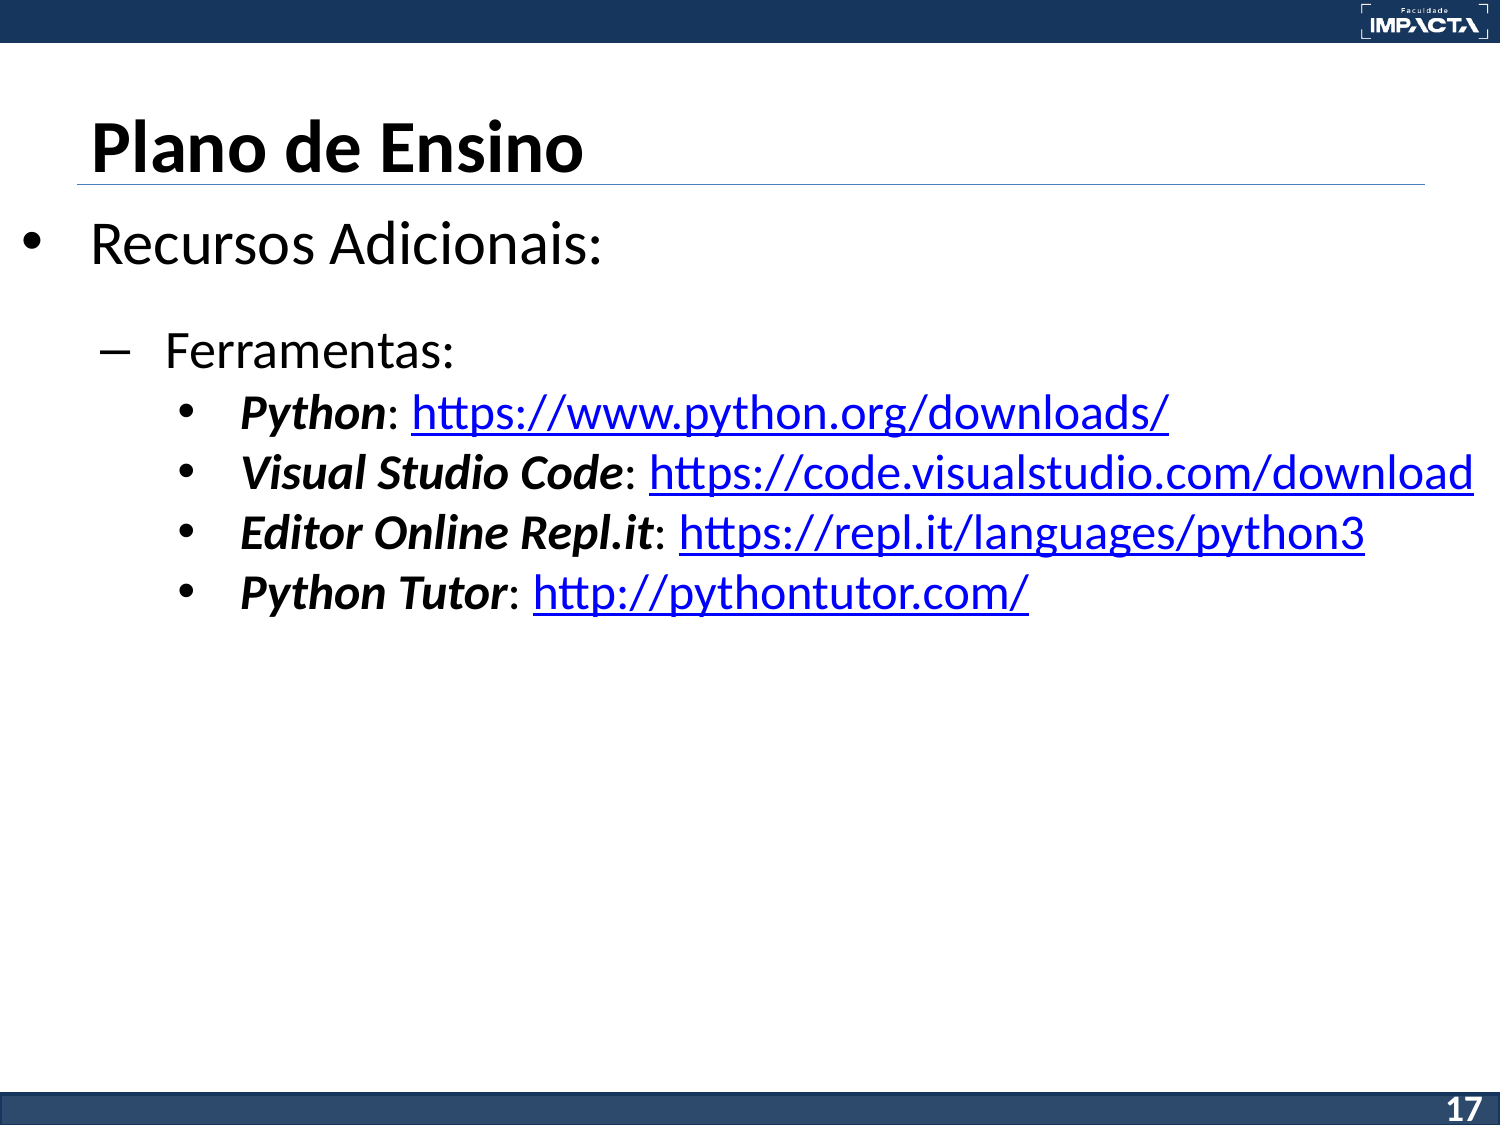

# Plano de Ensino
Recursos Adicionais:

Ferramentas:
Python: https://www.python.org/downloads/
Visual Studio Code: https://code.visualstudio.com/download
Editor Online Repl.it: https://repl.it/languages/python3
Python Tutor: http://pythontutor.com/
17